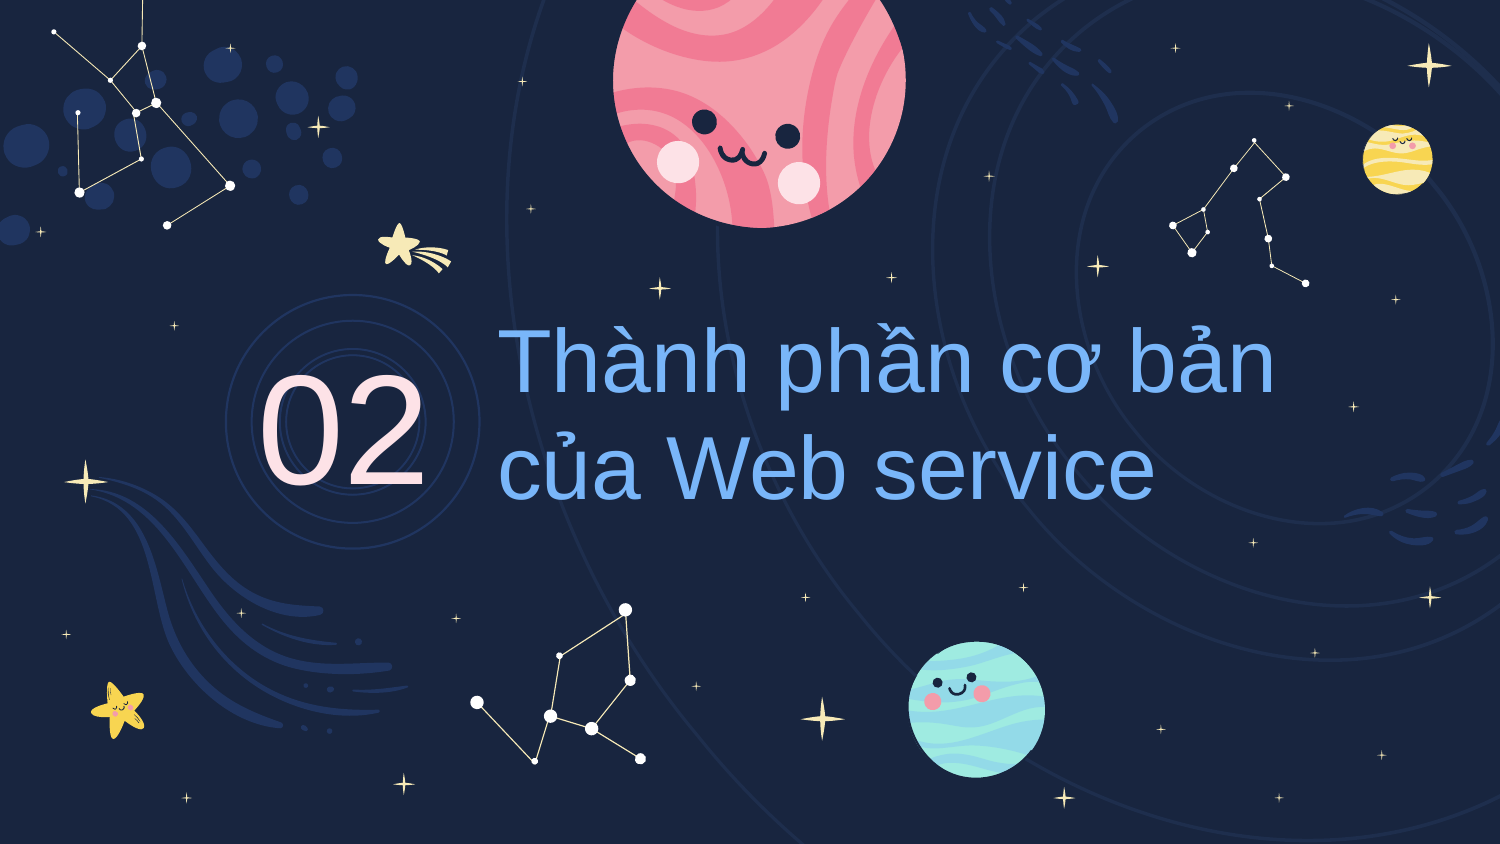

# Thành phần cơ bản của Web service
02